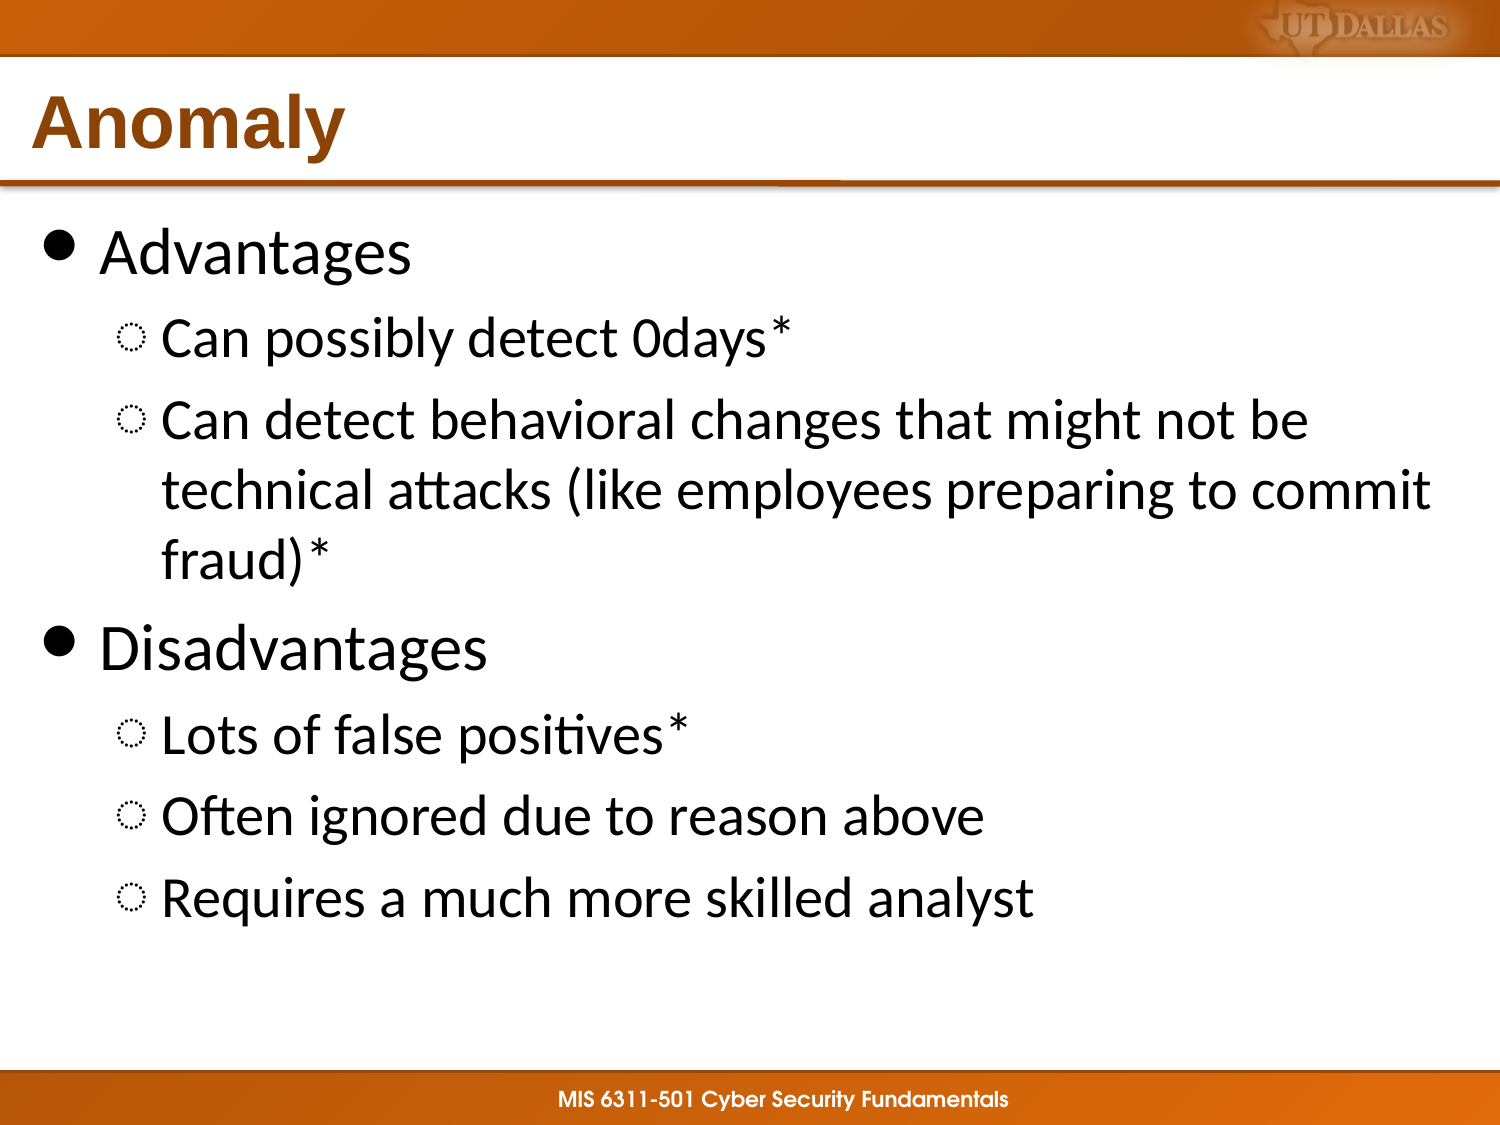

# Anomaly
Advantages
Can possibly detect 0days*
Can detect behavioral changes that might not be technical attacks (like employees preparing to commit fraud)*
Disadvantages
Lots of false positives*
Often ignored due to reason above
Requires a much more skilled analyst